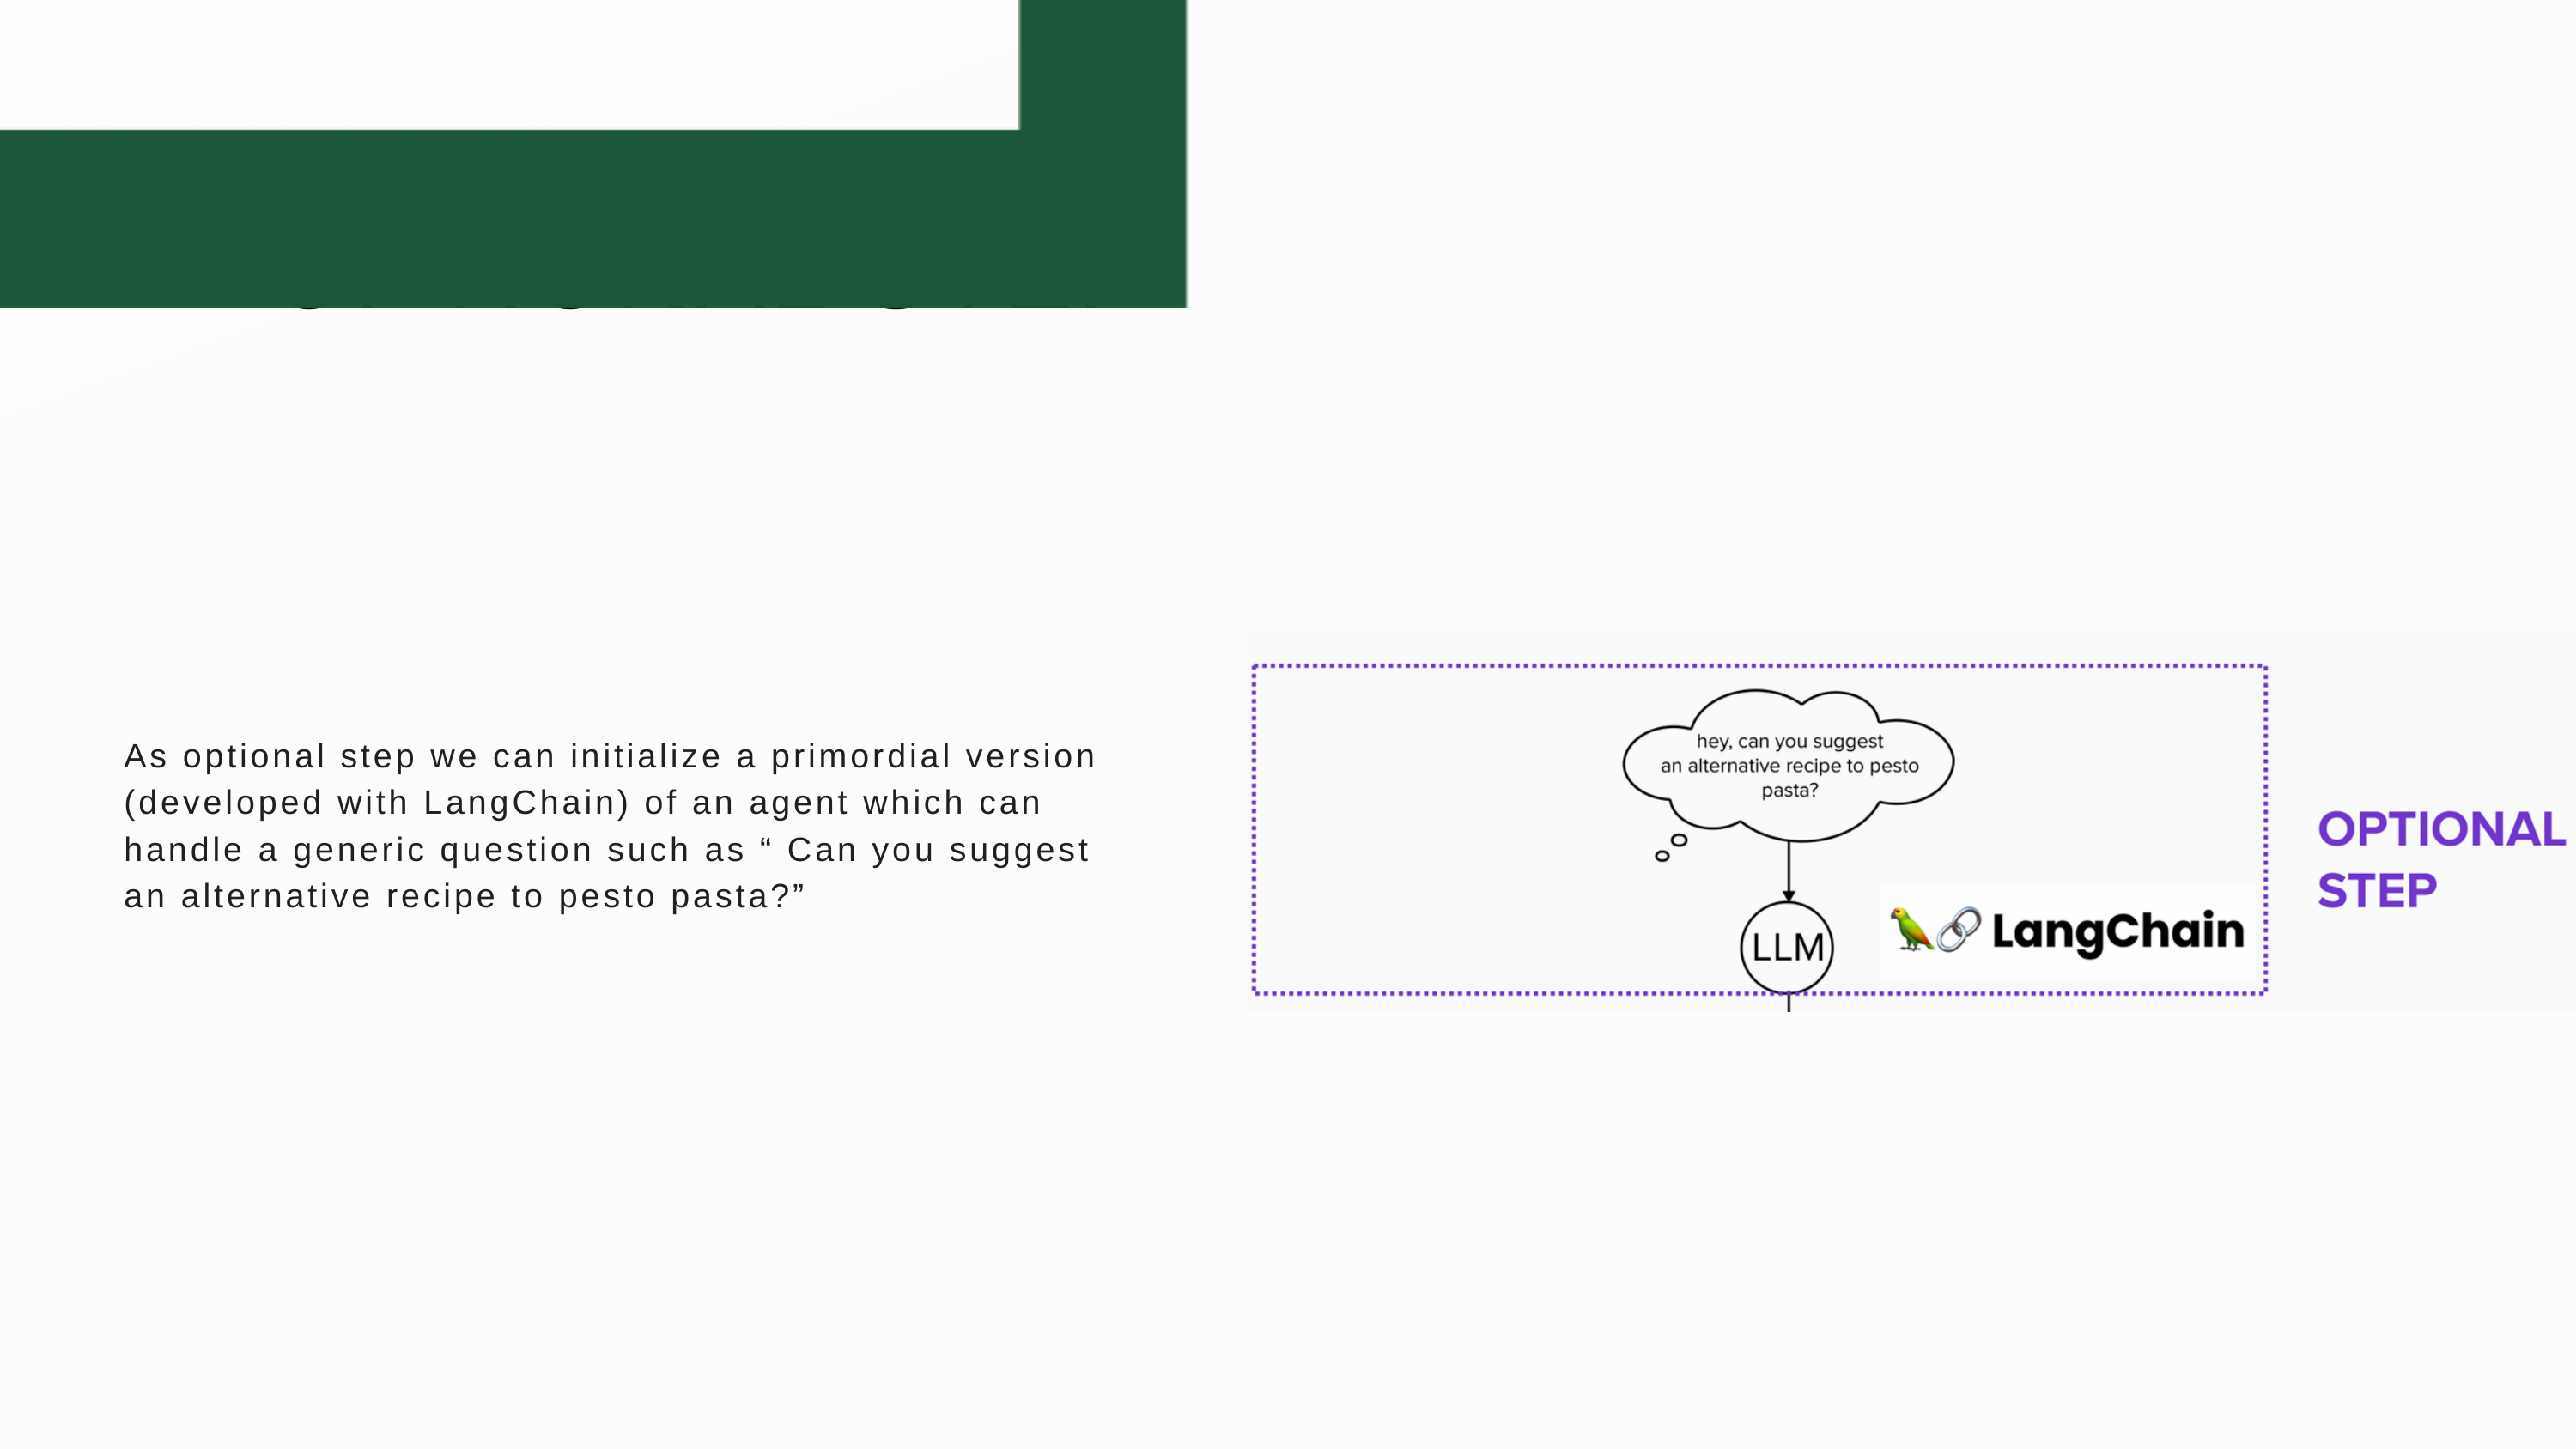

OPTIONAL STEP

As optional step we can initialize a primordial version (developed with LangChain) of an agent which can handle a generic question such as “ Can you suggest an alternative recipe to pesto pasta?”